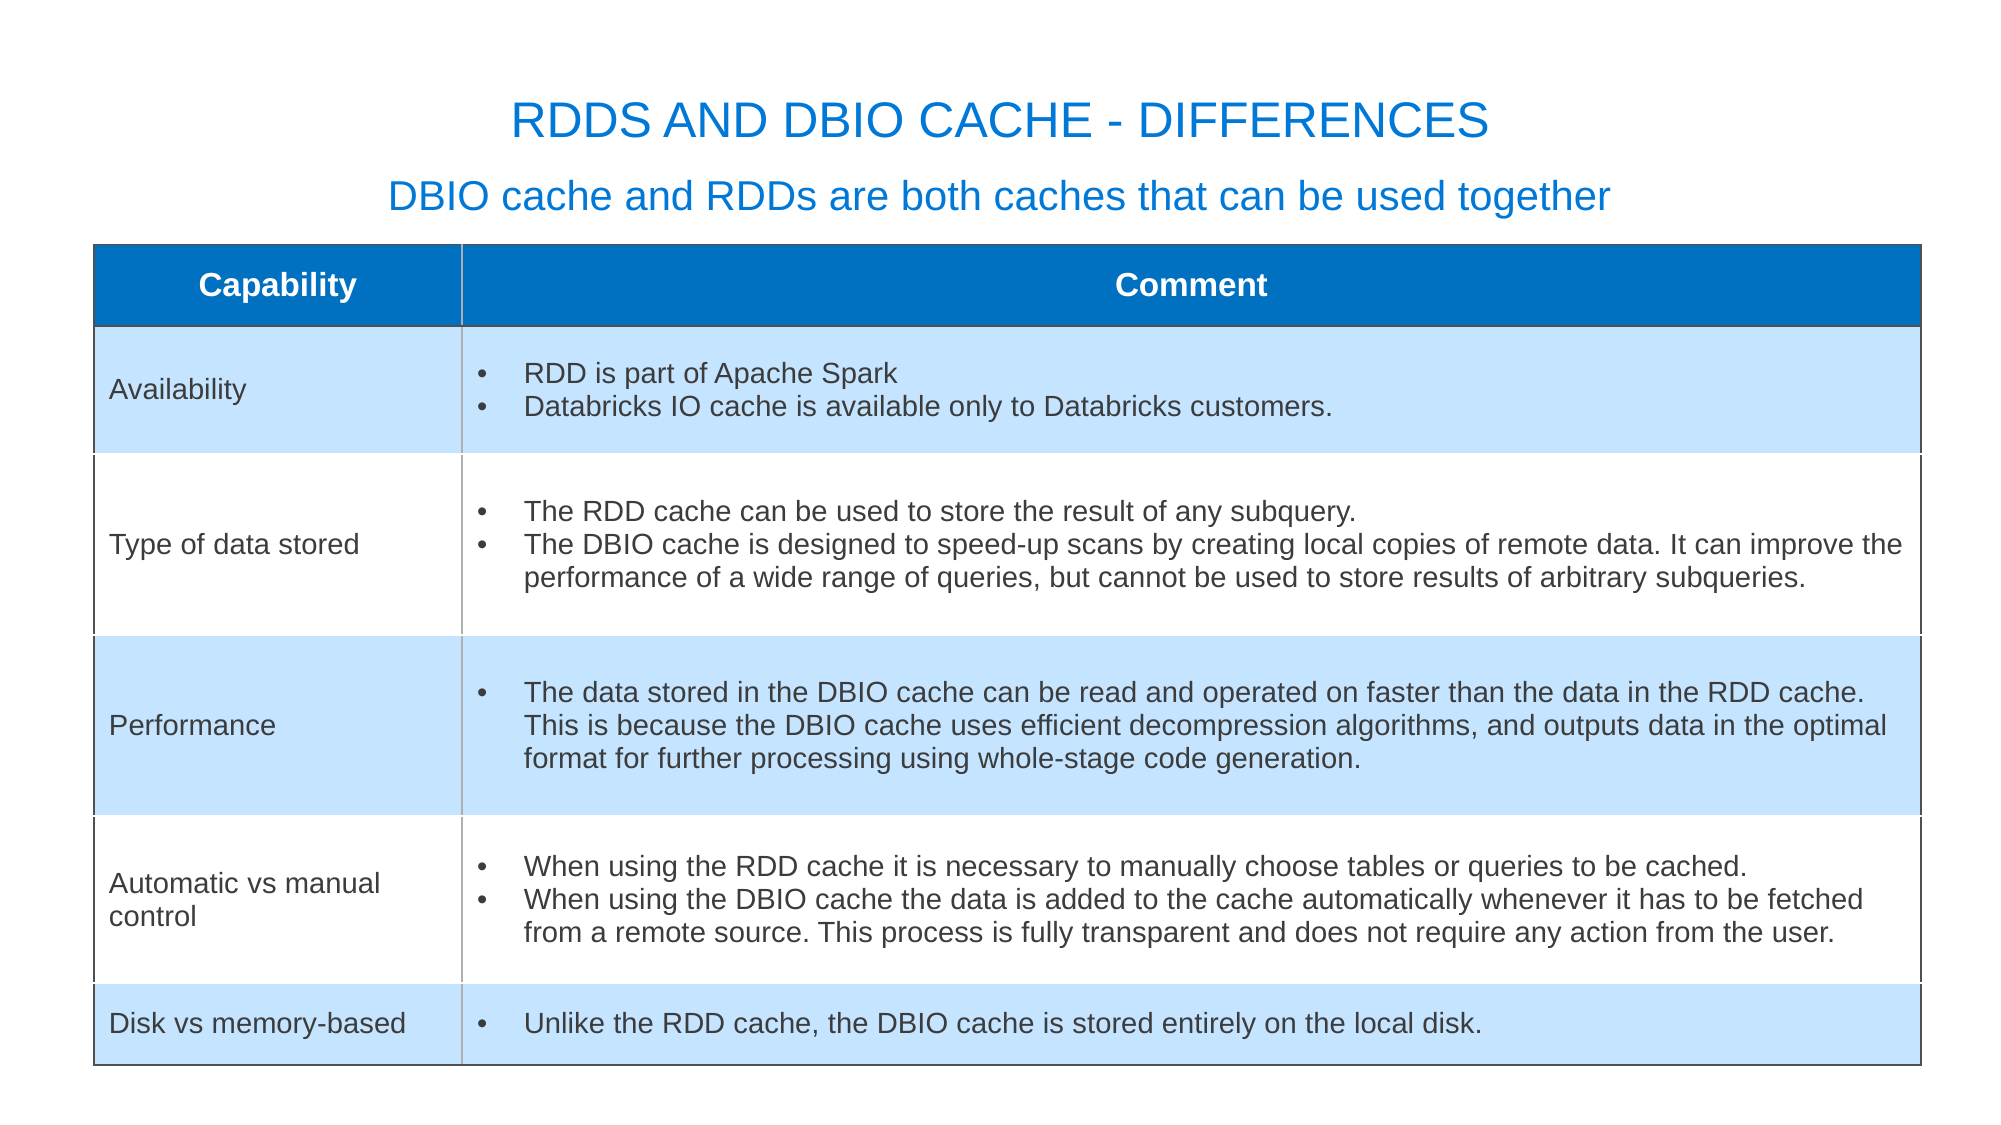

# RDDS AND DBIO CACHE - DIFFERENCES
DBIO cache and RDDs are both caches that can be used together
| Capability | Comment |
| --- | --- |
| Availability | RDD is part of Apache Spark Databricks IO cache is available only to Databricks customers. |
| Type of data stored | The RDD cache can be used to store the result of any subquery. The DBIO cache is designed to speed-up scans by creating local copies of remote data. It can improve the performance of a wide range of queries, but cannot be used to store results of arbitrary subqueries. |
| Performance | The data stored in the DBIO cache can be read and operated on faster than the data in the RDD cache. This is because the DBIO cache uses efficient decompression algorithms, and outputs data in the optimal format for further processing using whole-stage code generation. |
| Automatic vs manual control | When using the RDD cache it is necessary to manually choose tables or queries to be cached. When using the DBIO cache the data is added to the cache automatically whenever it has to be fetched from a remote source. This process is fully transparent and does not require any action from the user. |
| Disk vs memory-based | Unlike the RDD cache, the DBIO cache is stored entirely on the local disk. |